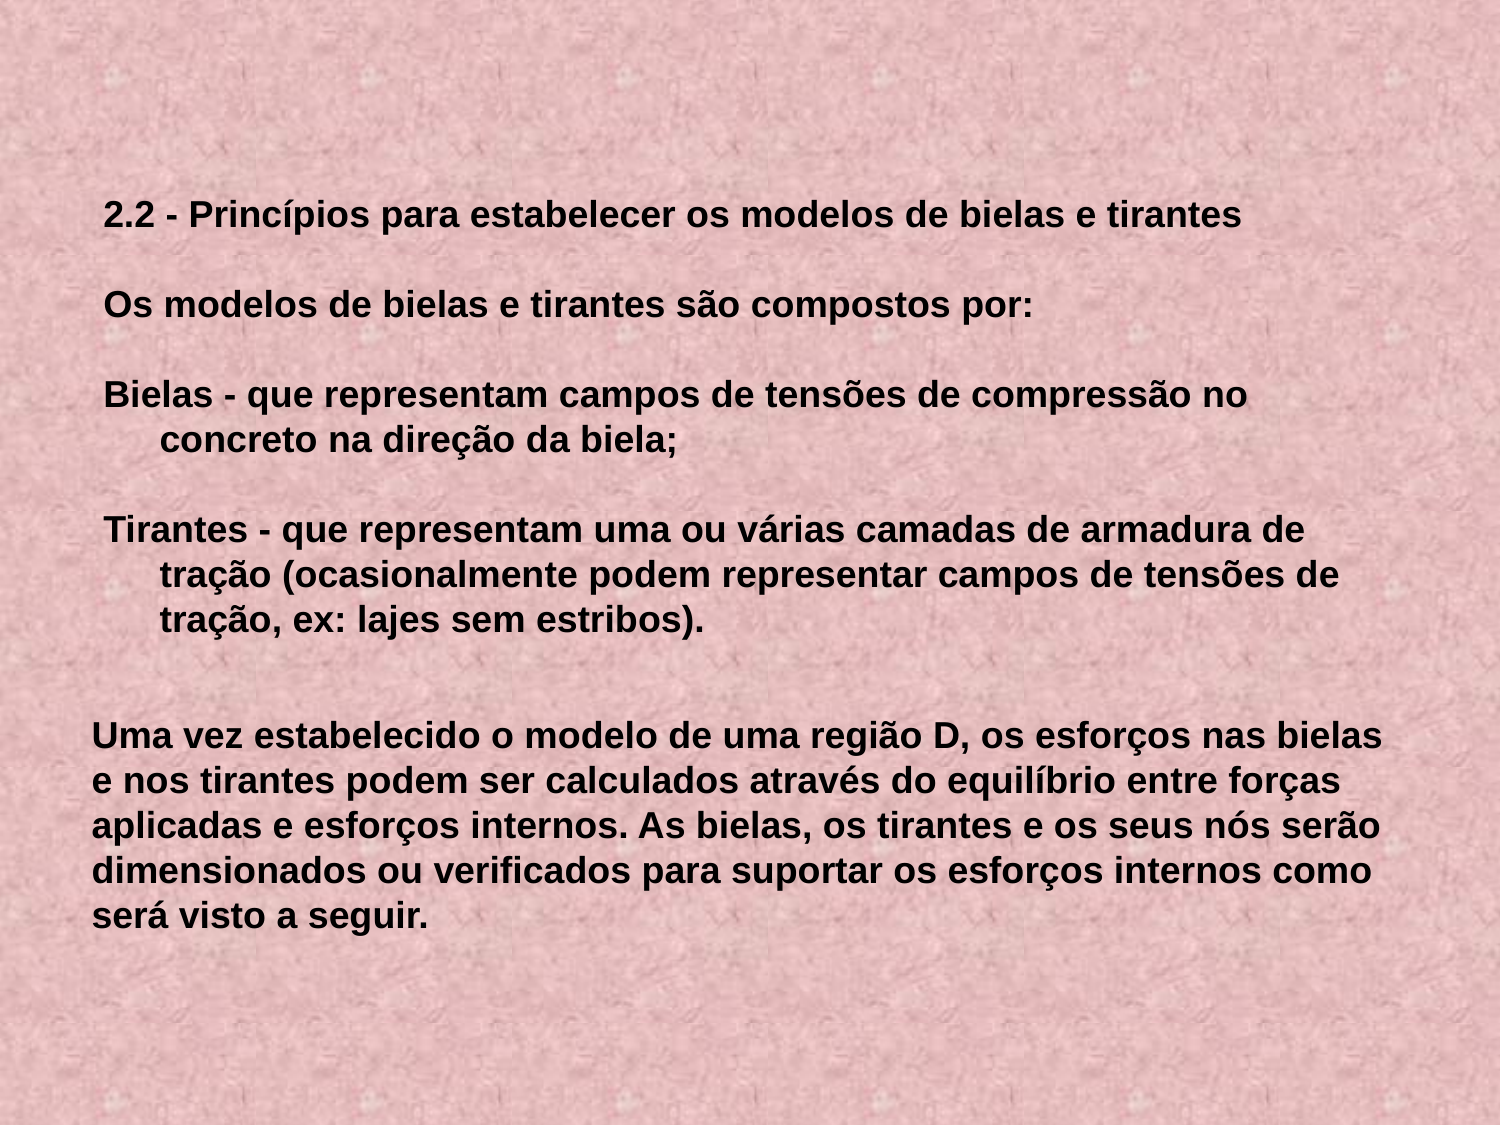

2.2 - Princípios para estabelecer os modelos de bielas e tirantes

Os modelos de bielas e tirantes são compostos por:

Bielas - que representam campos de tensões de compressão no concreto na direção da biela;

Tirantes - que representam uma ou várias camadas de armadura de tração (ocasionalmente podem representar campos de tensões de tração, ex: lajes sem estribos).

Uma vez estabelecido o modelo de uma região D, os esforços nas bielas e nos tirantes podem ser calculados através do equilíbrio entre forças aplicadas e esforços internos. As bielas, os tirantes e os seus nós serão dimensionados ou verificados para suportar os esforços internos como será visto a seguir.